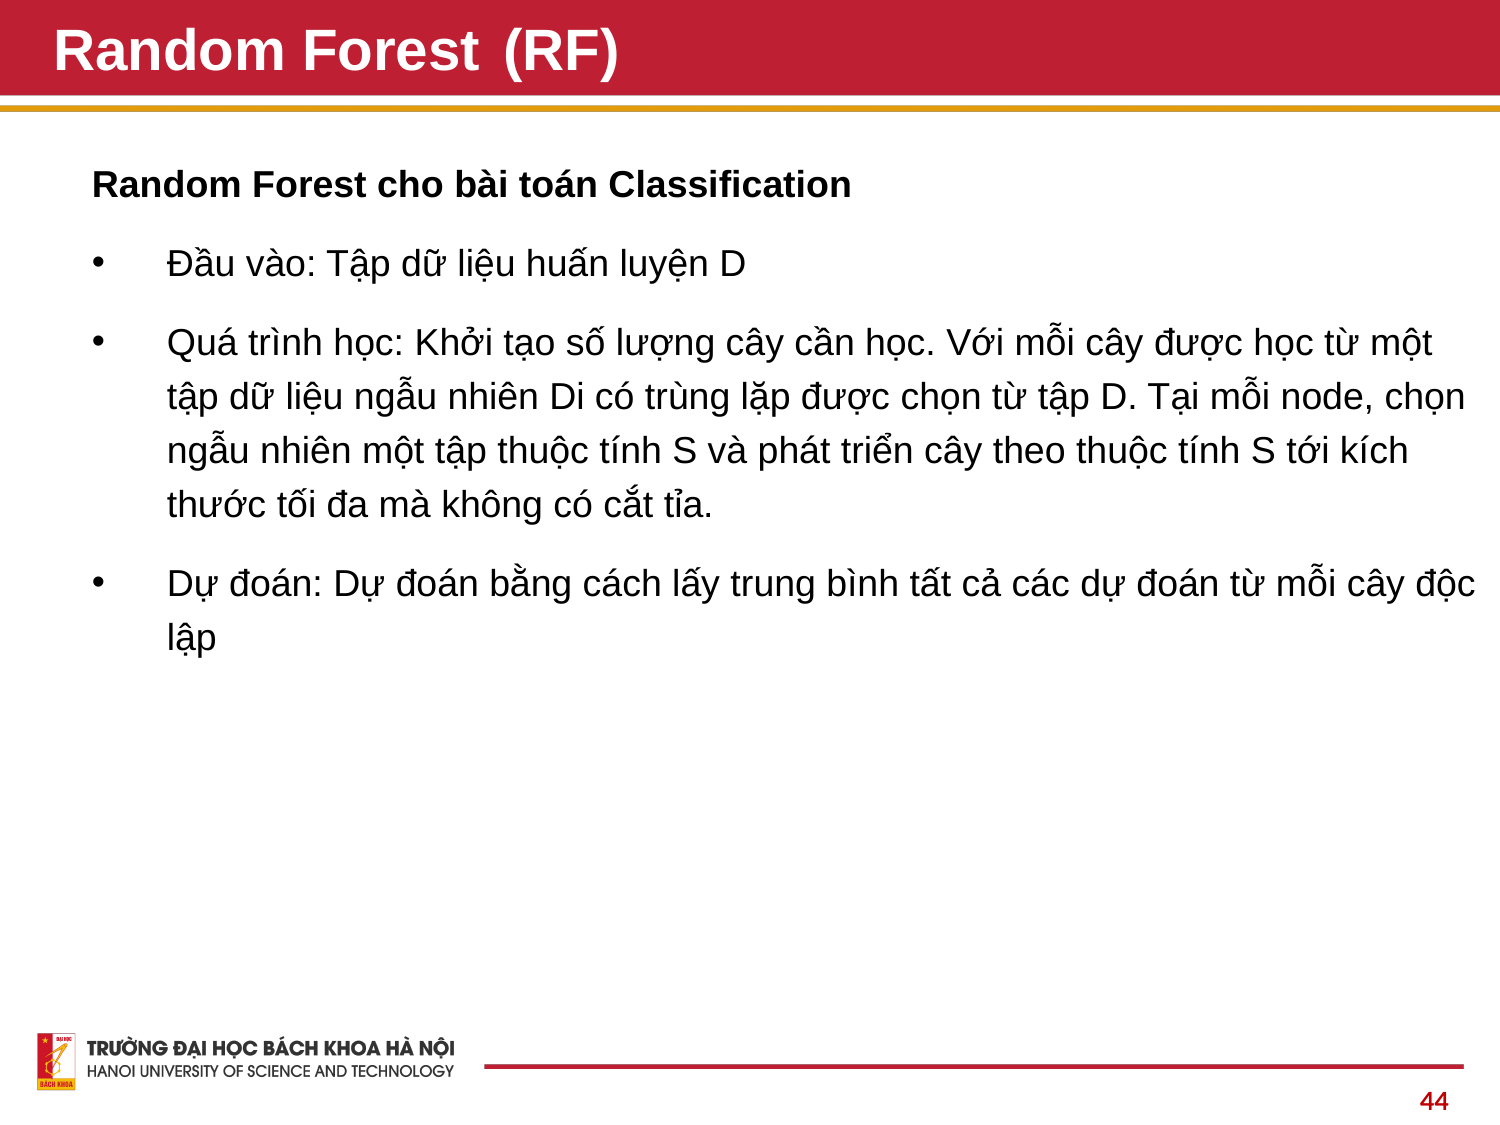

# Random Forest	(RF)
Random Forest cho bài toán Classification
Đầu vào: Tập dữ liệu huấn luyện D
Quá trình học: Khởi tạo số lượng cây cần học. Với mỗi cây được học từ một tập dữ liệu ngẫu nhiên Di có trùng lặp được chọn từ tập D. Tại mỗi node, chọn ngẫu nhiên một tập thuộc tính S và phát triển cây theo thuộc tính S tới kích thước tối đa mà không có cắt tỉa.
Dự đoán: Dự đoán bằng cách lấy trung bình tất cả các dự đoán từ mỗi cây độc lập
44